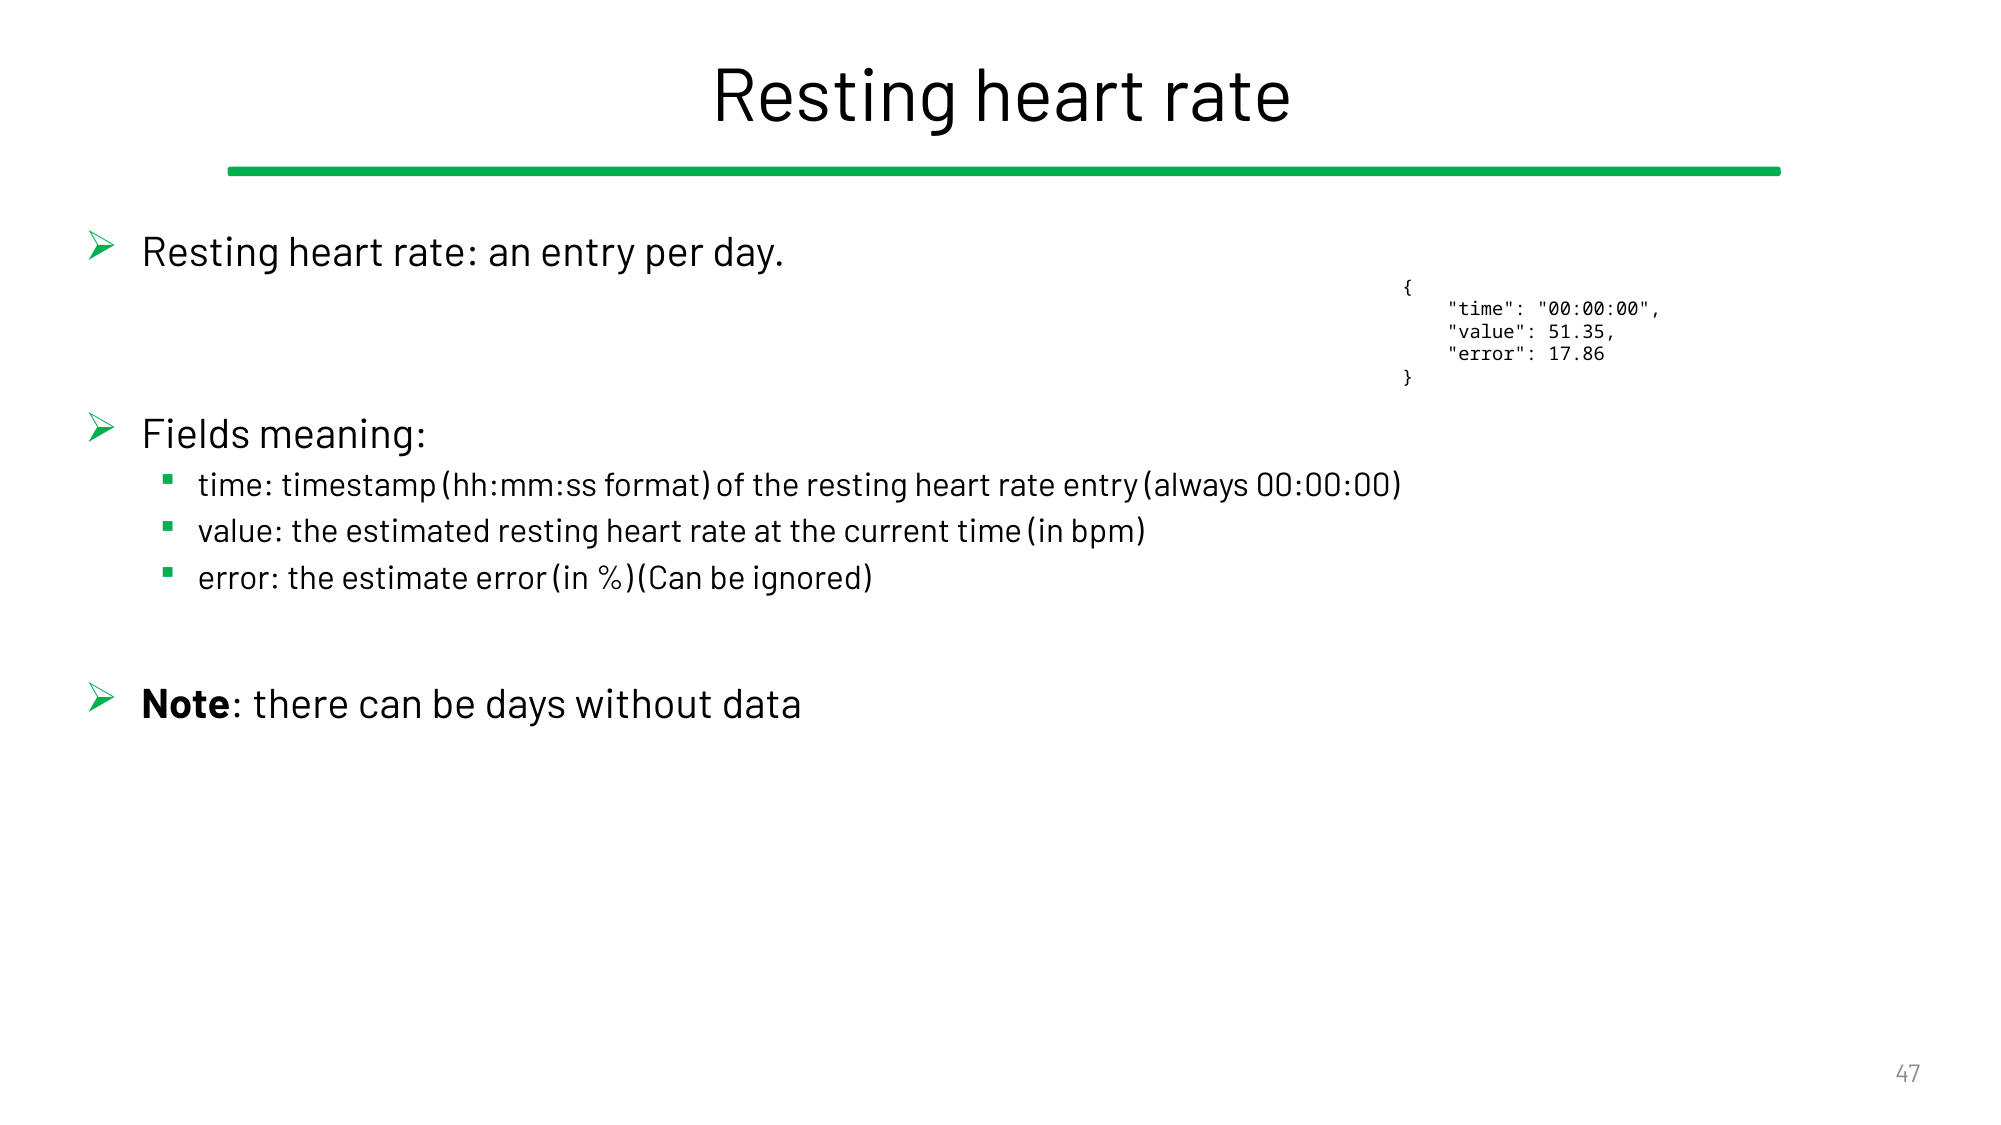

# Resting heart rate
Resting heart rate: an entry per day.

Fields meaning:
time: timestamp (hh:mm:ss format) of the resting heart rate entry (always 00:00:00)
value: the estimated resting heart rate at the current time (in bpm)
error: the estimate error (in %) (Can be ignored)

Note: there can be days without data
{
    "time": "00:00:00",
    "value": 51.35,
    "error": 17.86
}
47